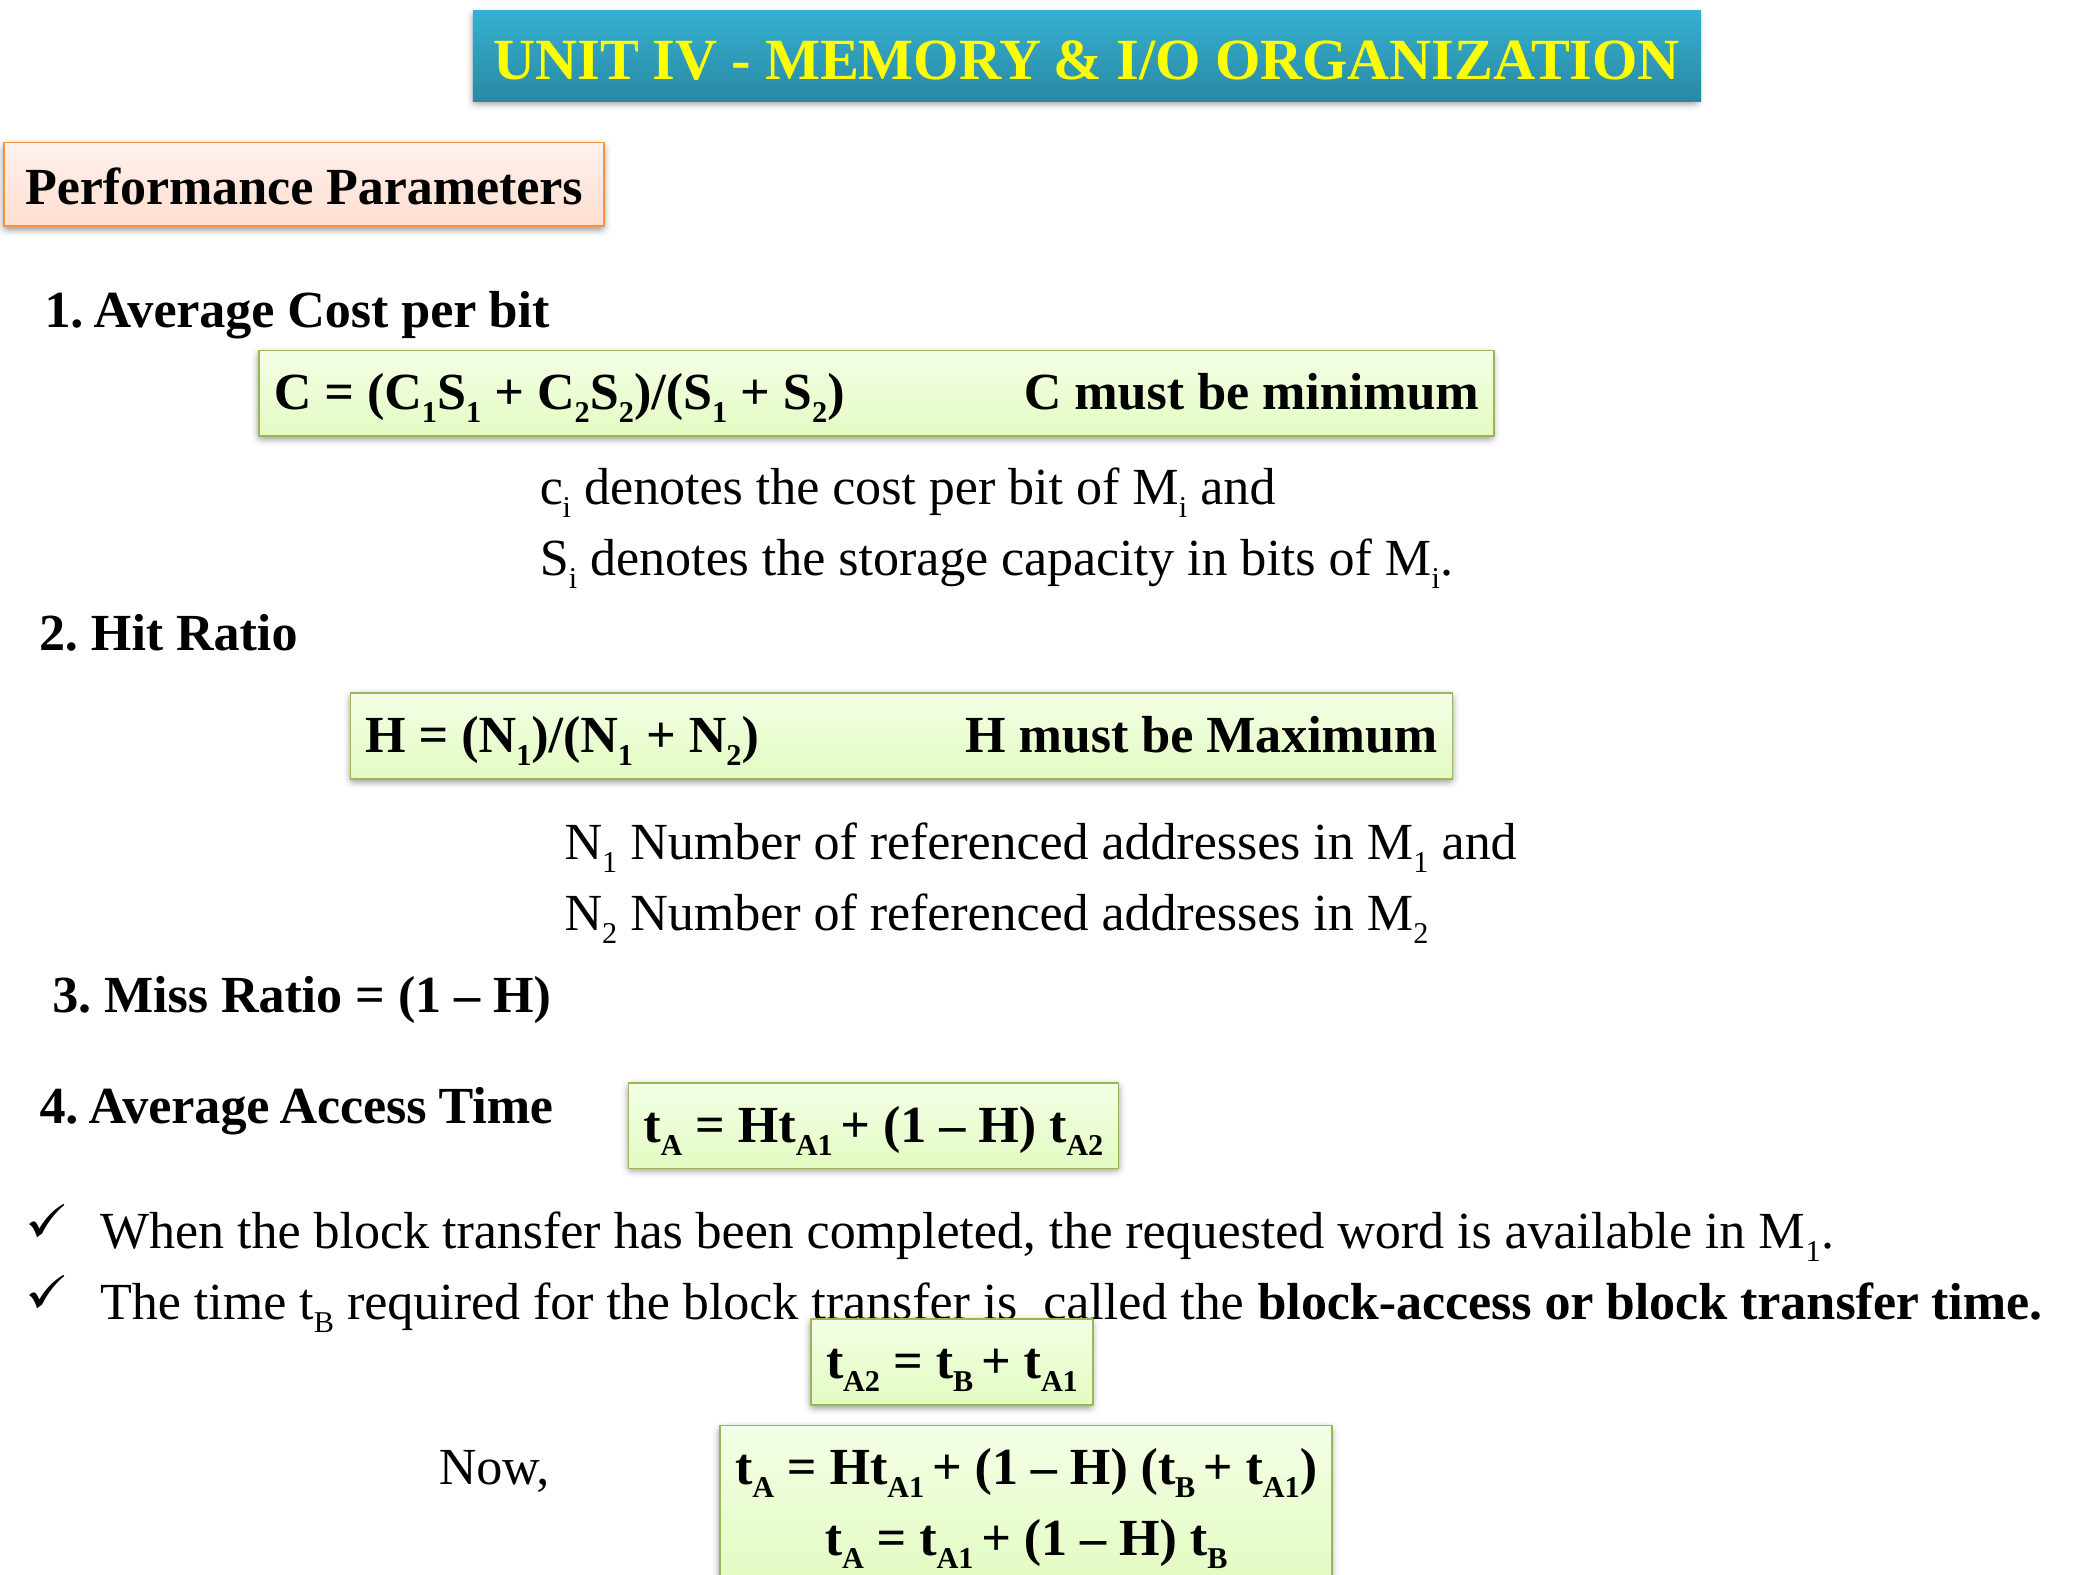

UNIT IV - MEMORY & I/O ORGANIZATION
Performance Parameters
1. Average Cost per bit
C = (C1S1 + C2S2)/(S1 + S2)		C must be minimum
ci denotes the cost per bit of Mi and
Si denotes the storage capacity in bits of Mi.
2. Hit Ratio
H = (N1)/(N1 + N2)		H must be Maximum
N1 Number of referenced addresses in M1 and
N2 Number of referenced addresses in M2
3. Miss Ratio = (1 – H)
4. Average Access Time
tA = HtA1 + (1 – H) tA2
When the block transfer has been completed, the requested word is available in M1.
The time tB required for the block transfer is  called the block-access or block transfer time.
tA2 = tB + tA1
Now,
tA = HtA1 + (1 – H) (tB + tA1)
tA = tA1 + (1 – H) tB